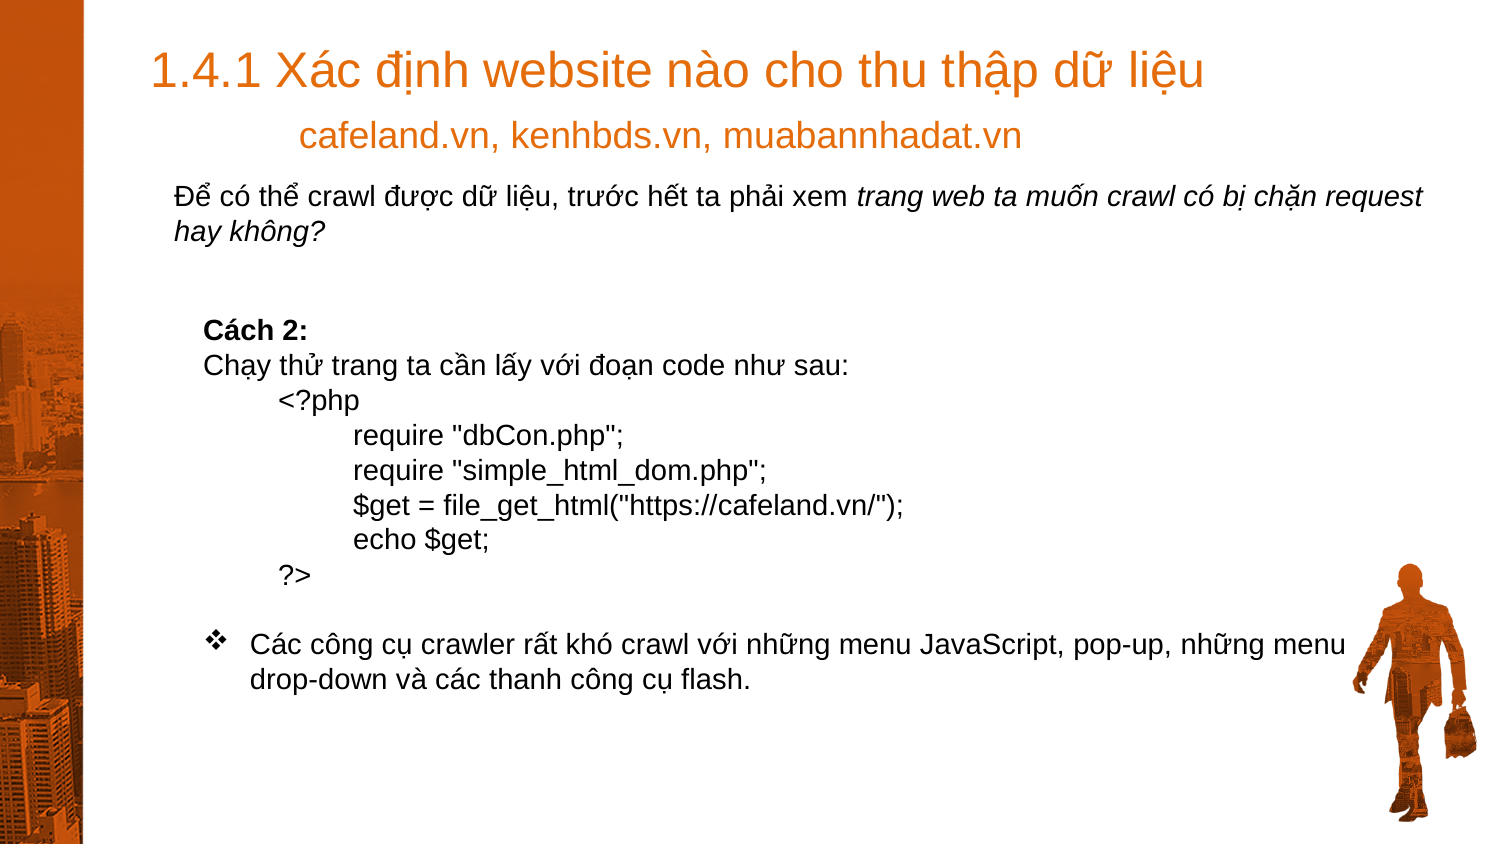

1.4.1 Xác định website nào cho thu thập dữ liệu
cafeland.vn, kenhbds.vn, muabannhadat.vn
Để có thể crawl được dữ liệu, trước hết ta phải xem trang web ta muốn crawl có bị chặn request hay không?

Cách 2:
Chạy thử trang ta cần lấy với đoạn code như sau:
<?php
require "dbCon.php";
require "simple_html_dom.php";
$get = file_get_html("https://cafeland.vn/");
echo $get;
?>

Các công cụ crawler rất khó crawl với những menu JavaScript, pop-up, những menu drop-down và các thanh công cụ flash.